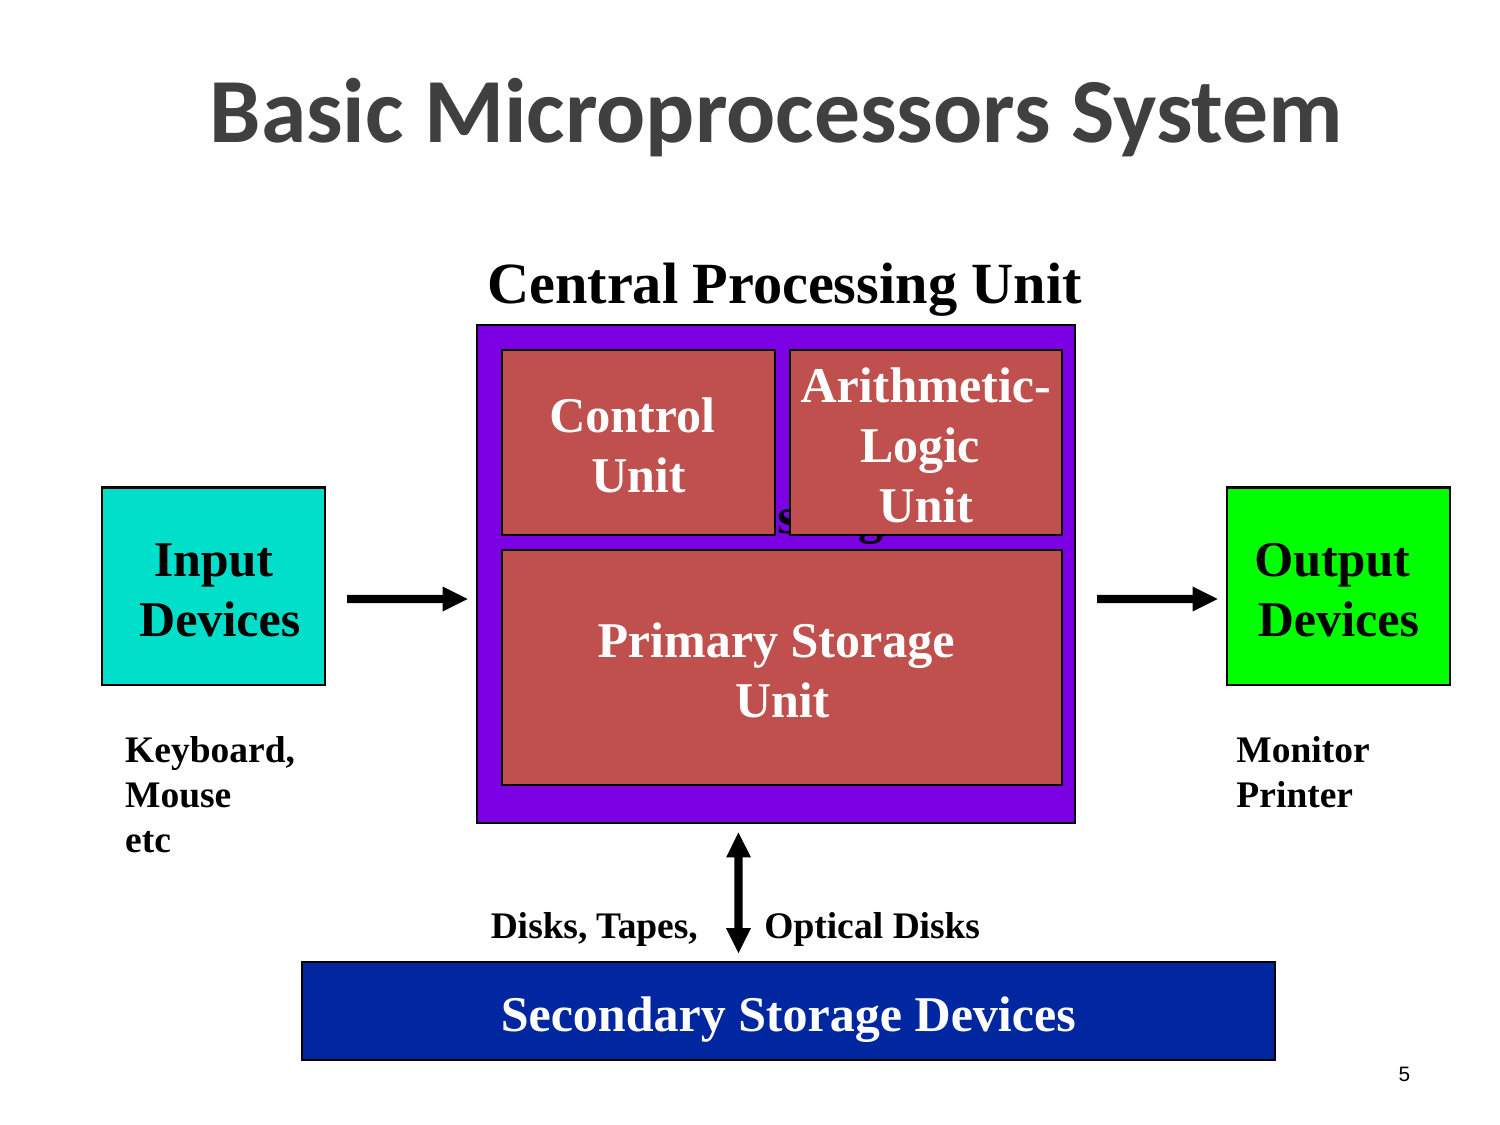

# Basic Microprocessors System
Central Processing Unit
Processing
Data into
Information
Control
Unit
Arithmetic-
Logic
Unit
Input
 Devices
Output
Devices
Primary Storage
Unit

Keyboard,
Mouse
etc
Monitor
Printer

Disks, Tapes,       Optical Disks
Secondary Storage Devices
5